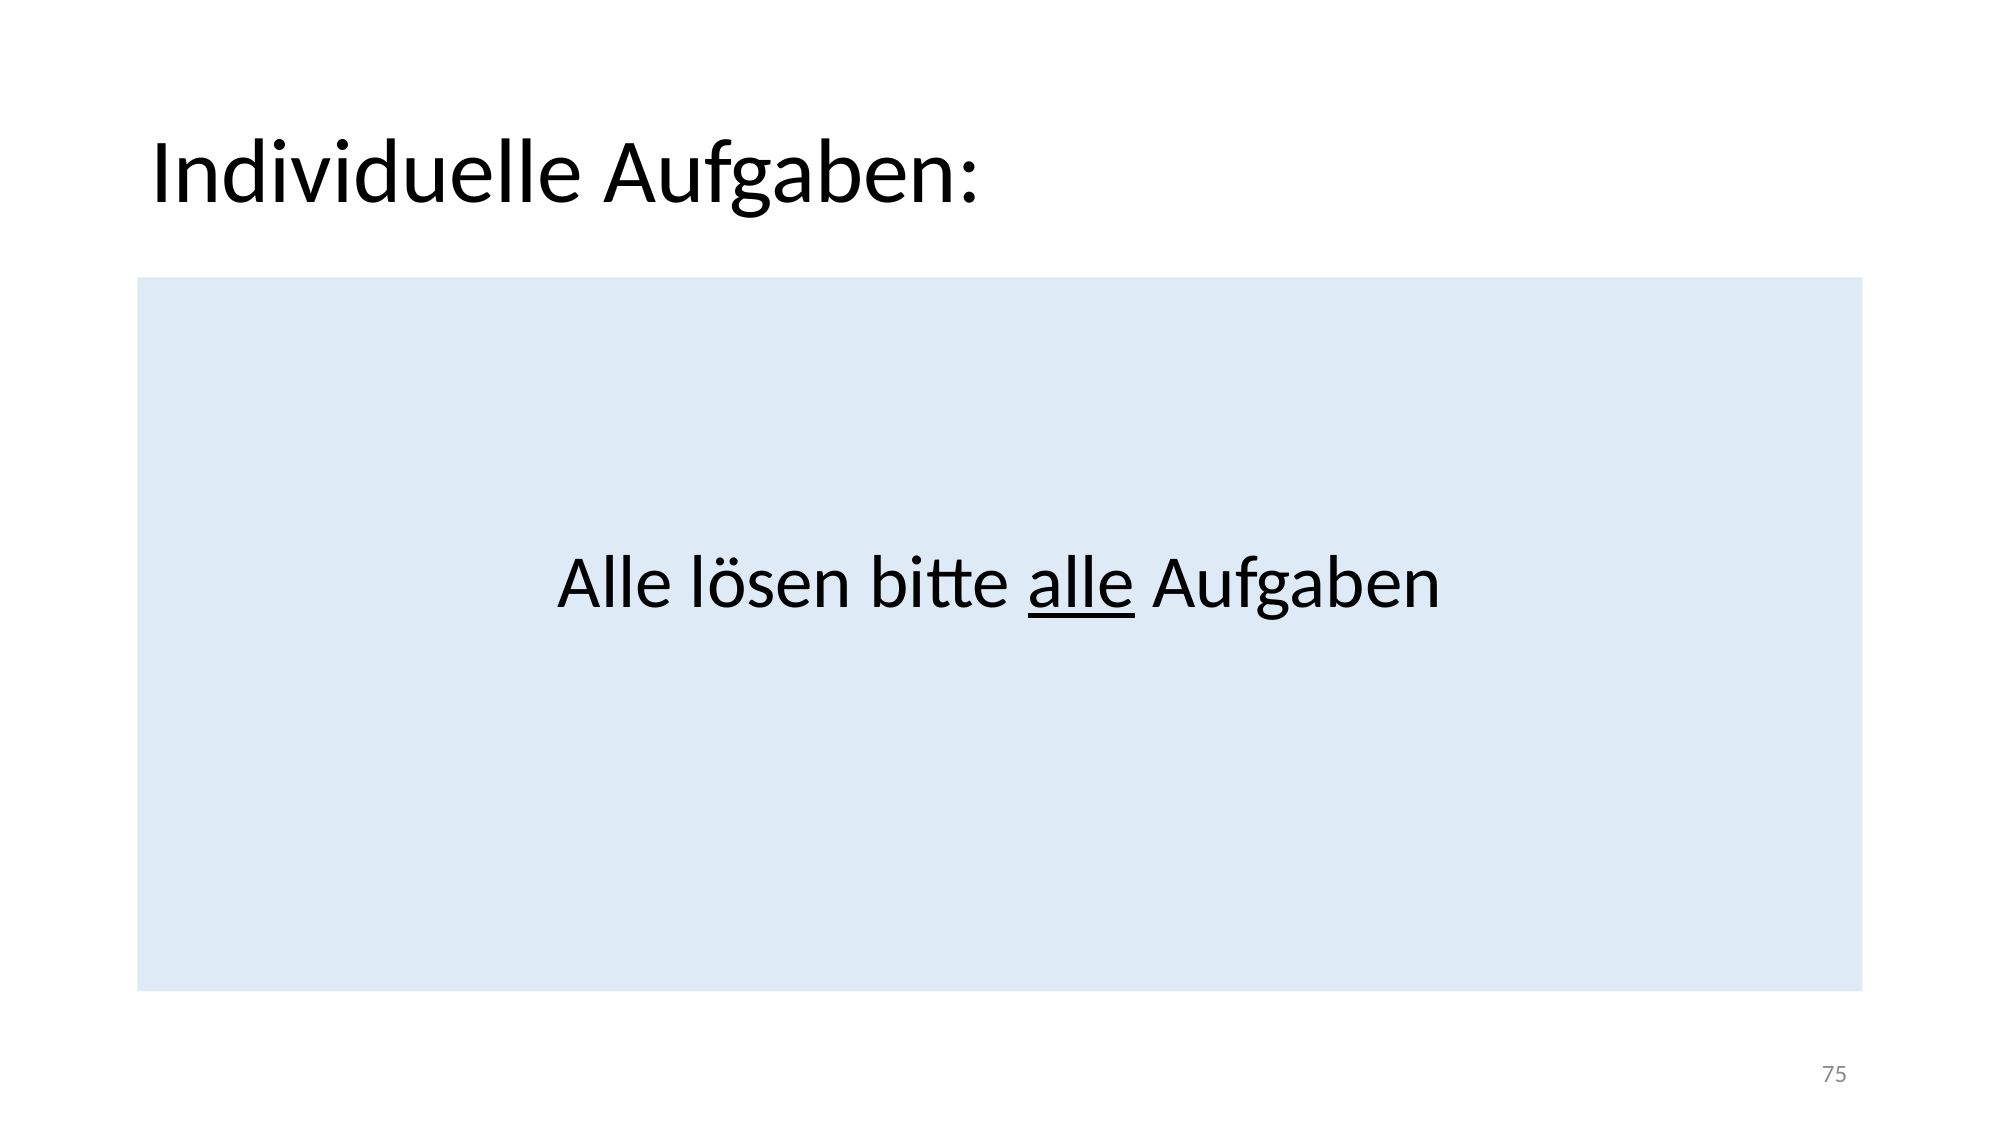

Individuelle Aufgaben:

Alle lösen bitte alle Aufgaben
75